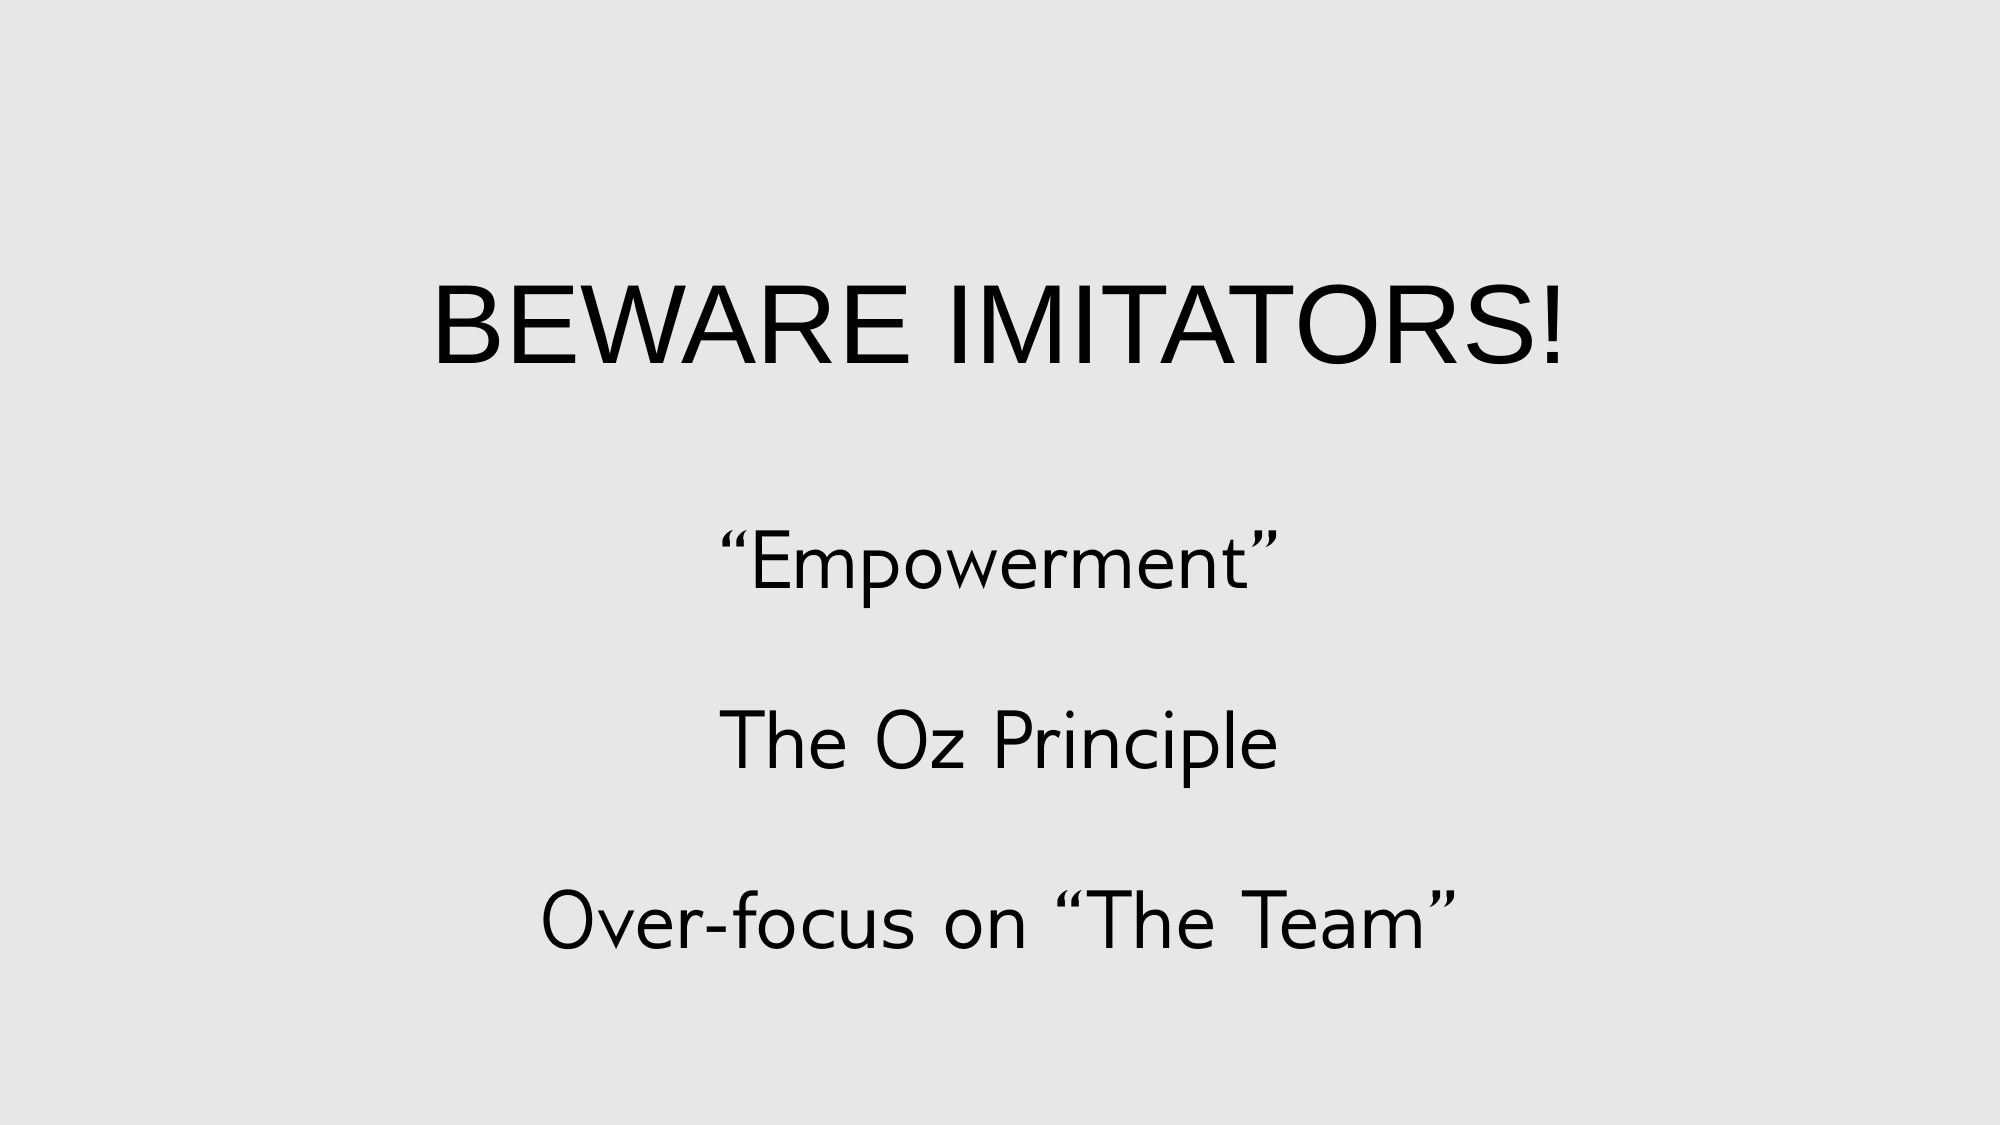

# Beware Imitators!
“Empowerment”

The Oz Principle

Over-focus on “The Team”